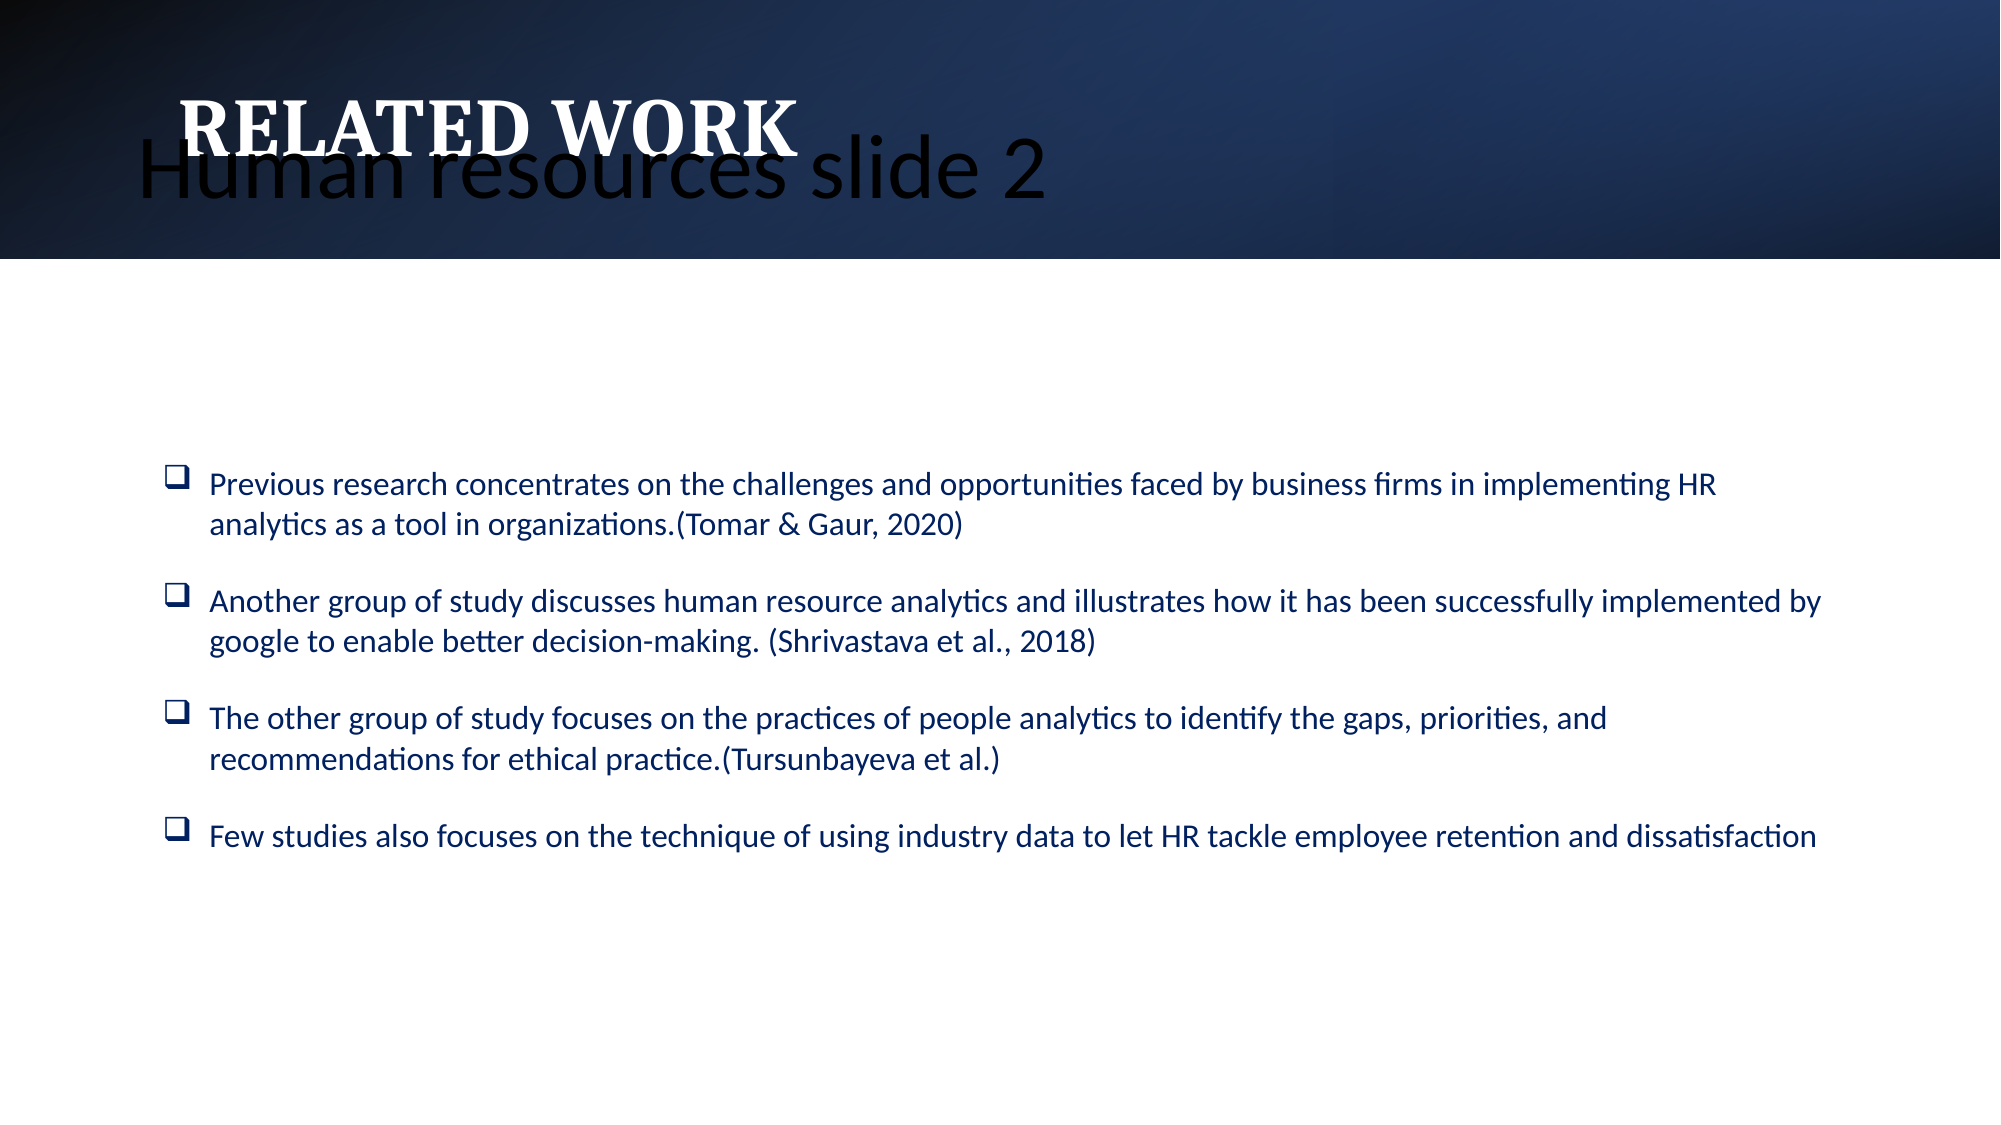

RELATED WORK
# Human resources slide 2
Previous research concentrates on the challenges and opportunities faced by business firms in implementing HR analytics as a tool in organizations.(Tomar & Gaur, 2020)
Another group of study discusses human resource analytics and illustrates how it has been successfully implemented by google to enable better decision-making. (Shrivastava et al., 2018)
The other group of study focuses on the practices of people analytics to identify the gaps, priorities, and recommendations for ethical practice.(Tursunbayeva et al.)
Few studies also focuses on the technique of using industry data to let HR tackle employee retention and dissatisfaction